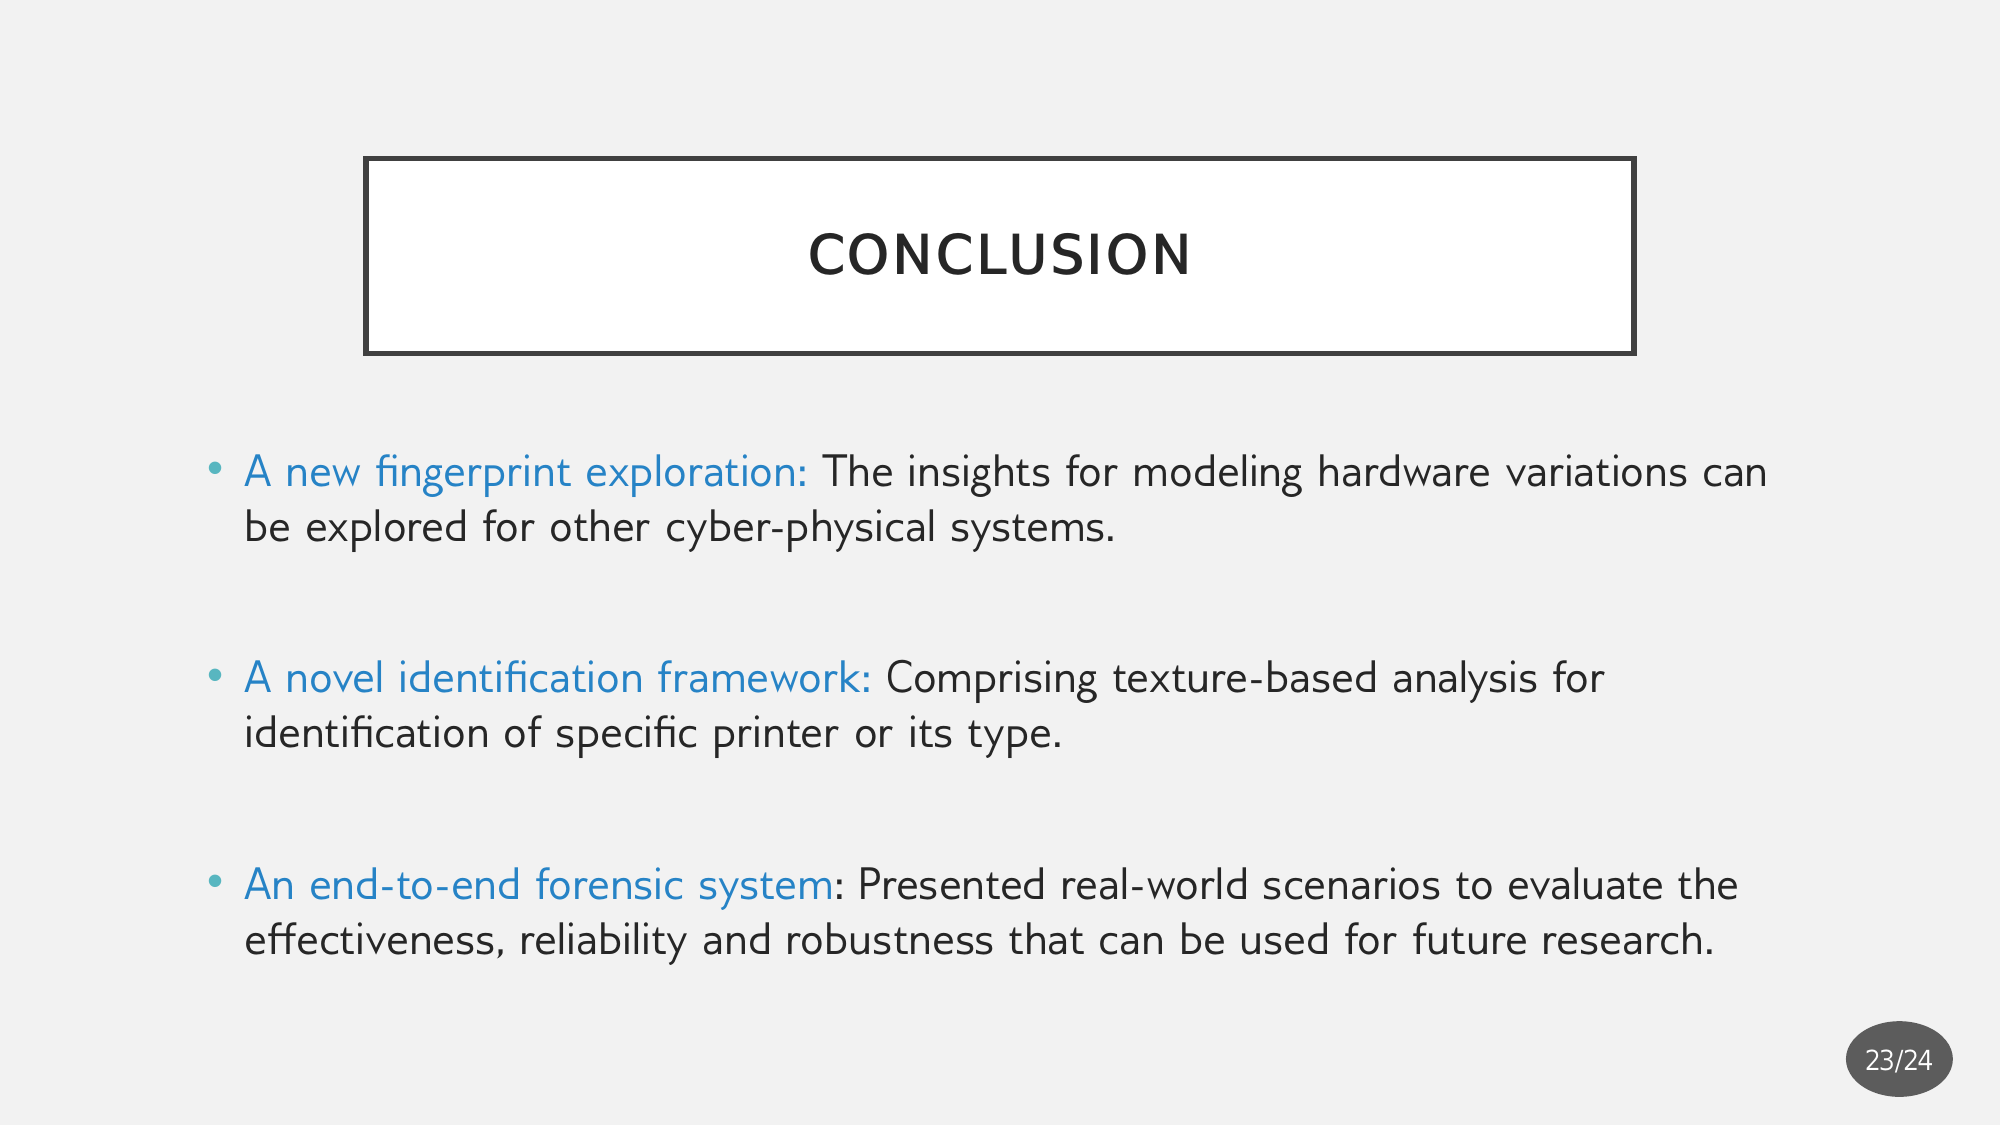

# Conclusion
A new fingerprint exploration: The insights for modeling hardware variations can be explored for other cyber-physical systems.

A novel identification framework: Comprising texture-based analysis for identification of specific printer or its type.

An end-to-end forensic system: Presented real-world scenarios to evaluate the effectiveness, reliability and robustness that can be used for future research.
23/24